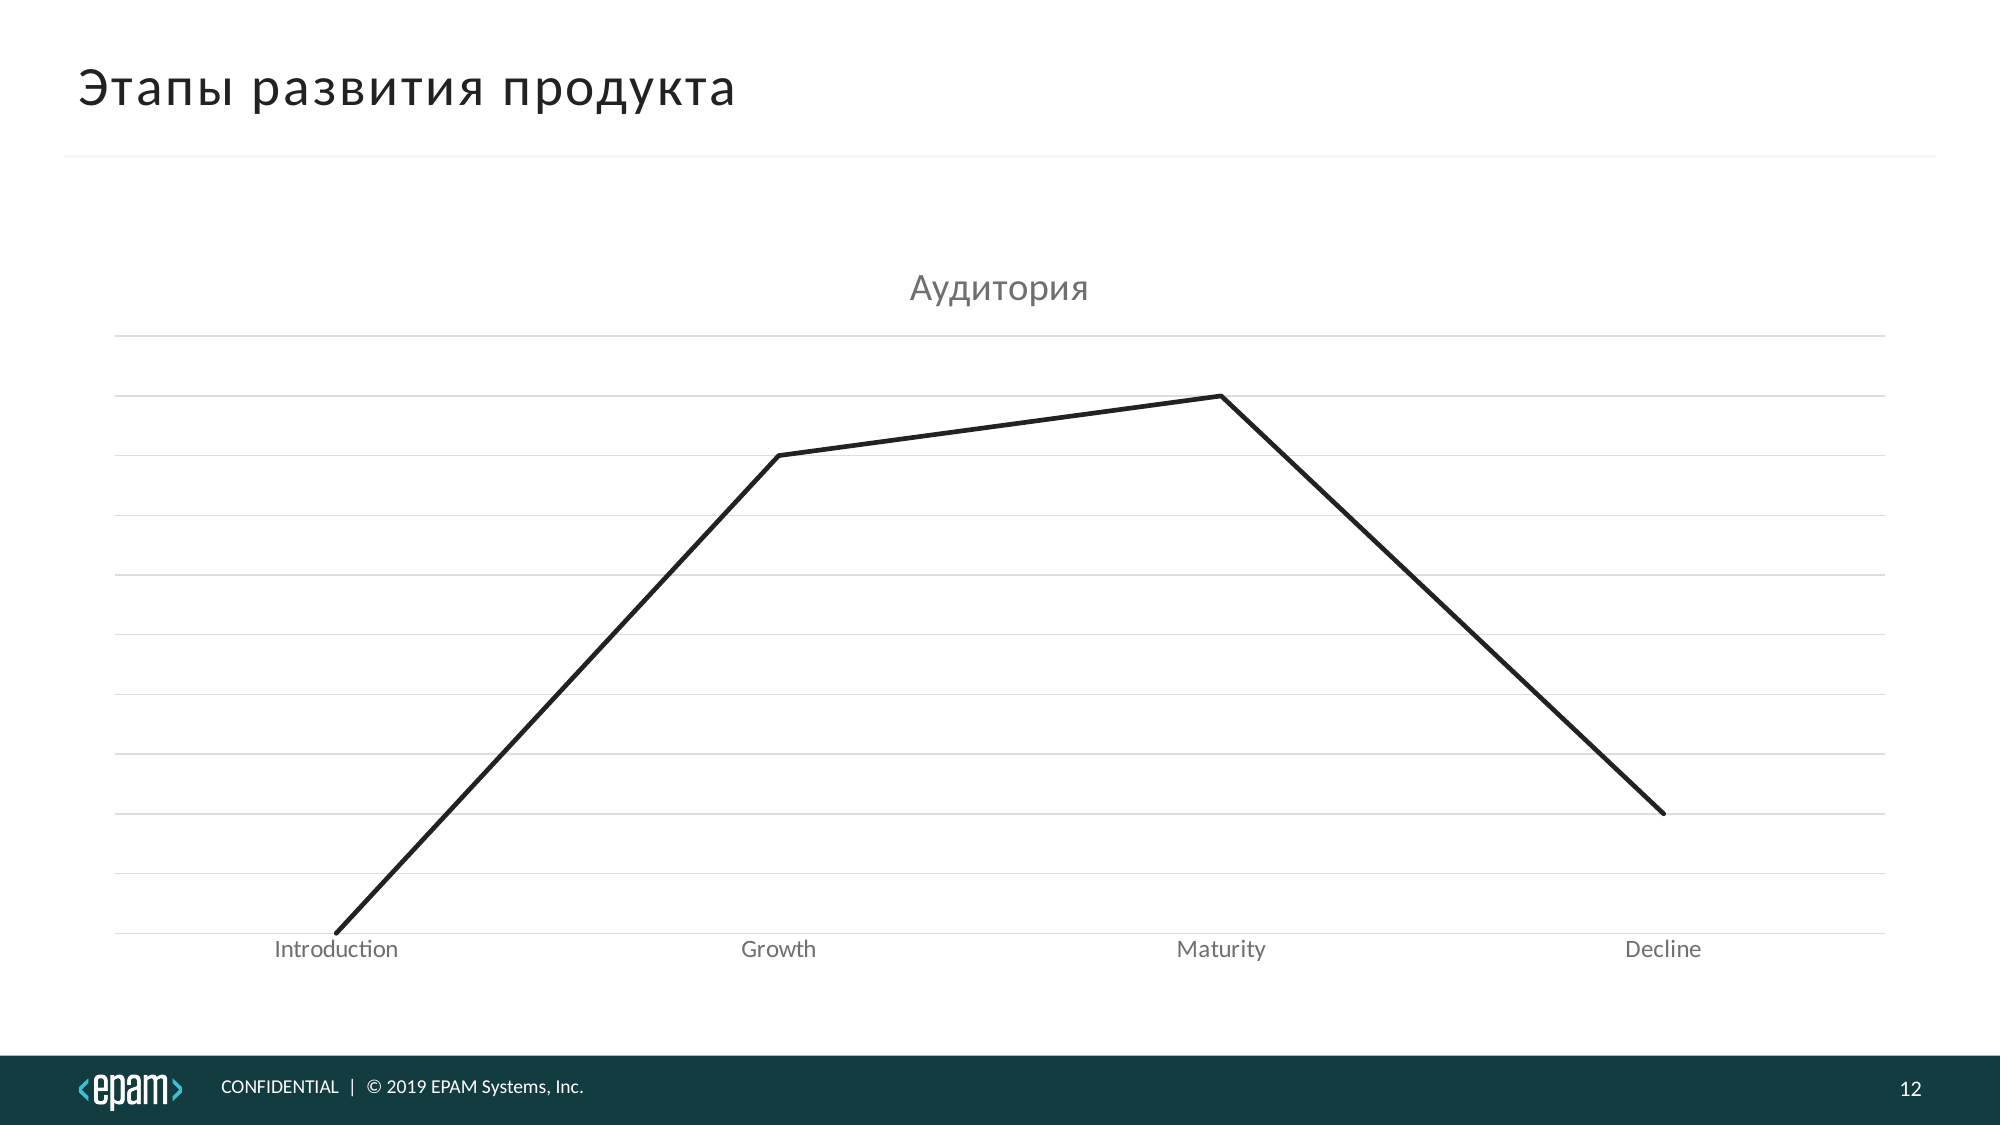

# Этапы развития продукта

### Chart:

| Category | Аудитория |
|---|---|
| Introduction | 0.0 |
| Growth | 4.0 |
| Maturity | 4.5 |
| Decline | 1.0 |
12